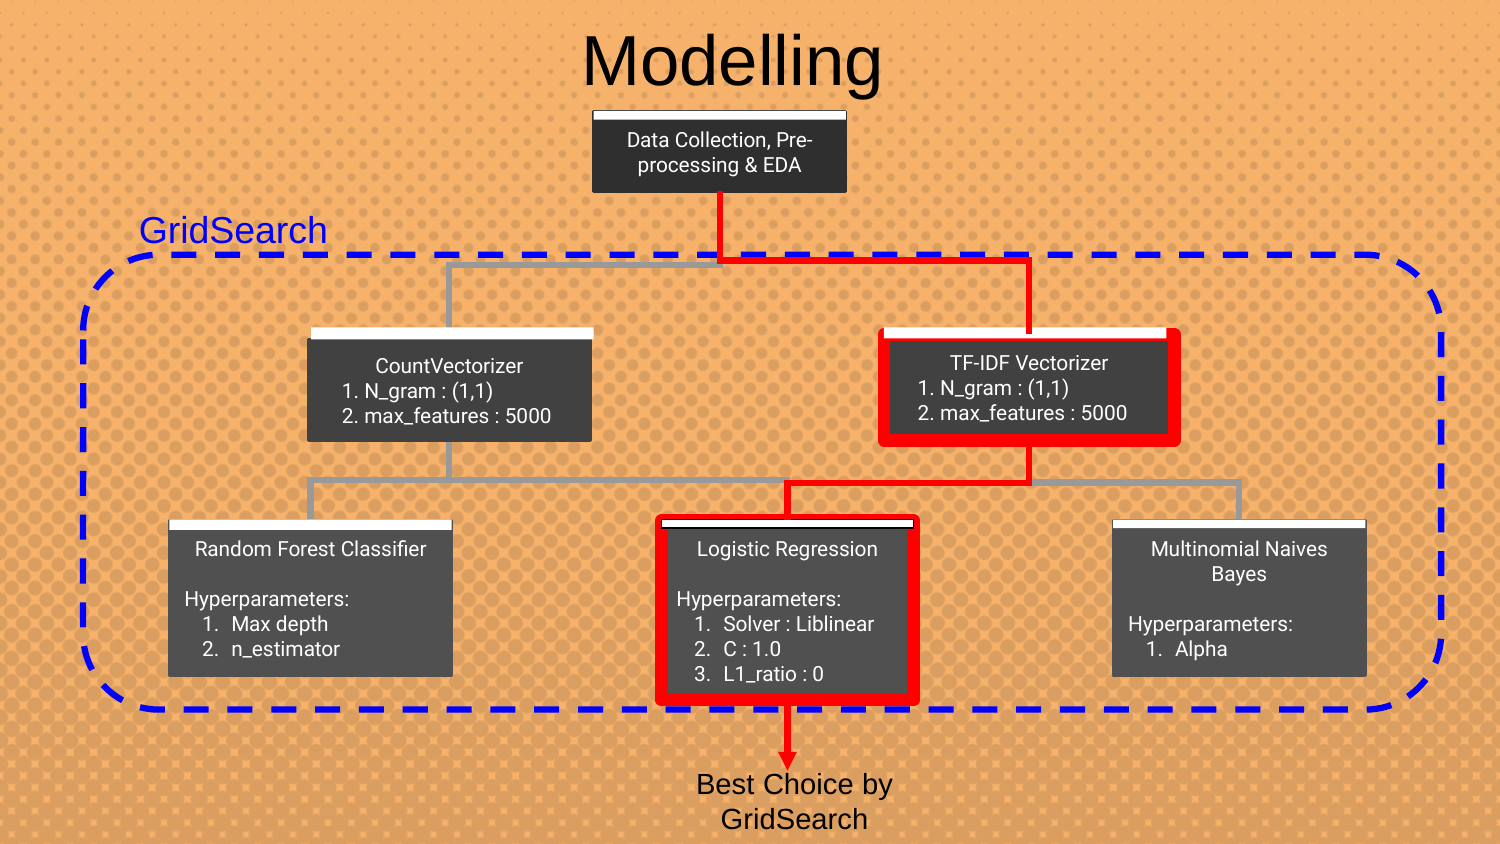

Modelling

Data Collection, Pre-processing & EDA
GridSearch

CountVectorizer
1. N_gram : (1,1)
2. max_features : 5000

TF-IDF Vectorizer
1. N_gram : (1,1)
2. max_features : 5000
Random Forest Classifier

Hyperparameters:
Max depth
n_estimator

Logistic Regression

Hyperparameters:
Solver : Liblinear
C : 1.0
L1_ratio : 0
Multinomial Naives Bayes

Hyperparameters:
Alpha

Best Choice by GridSearch